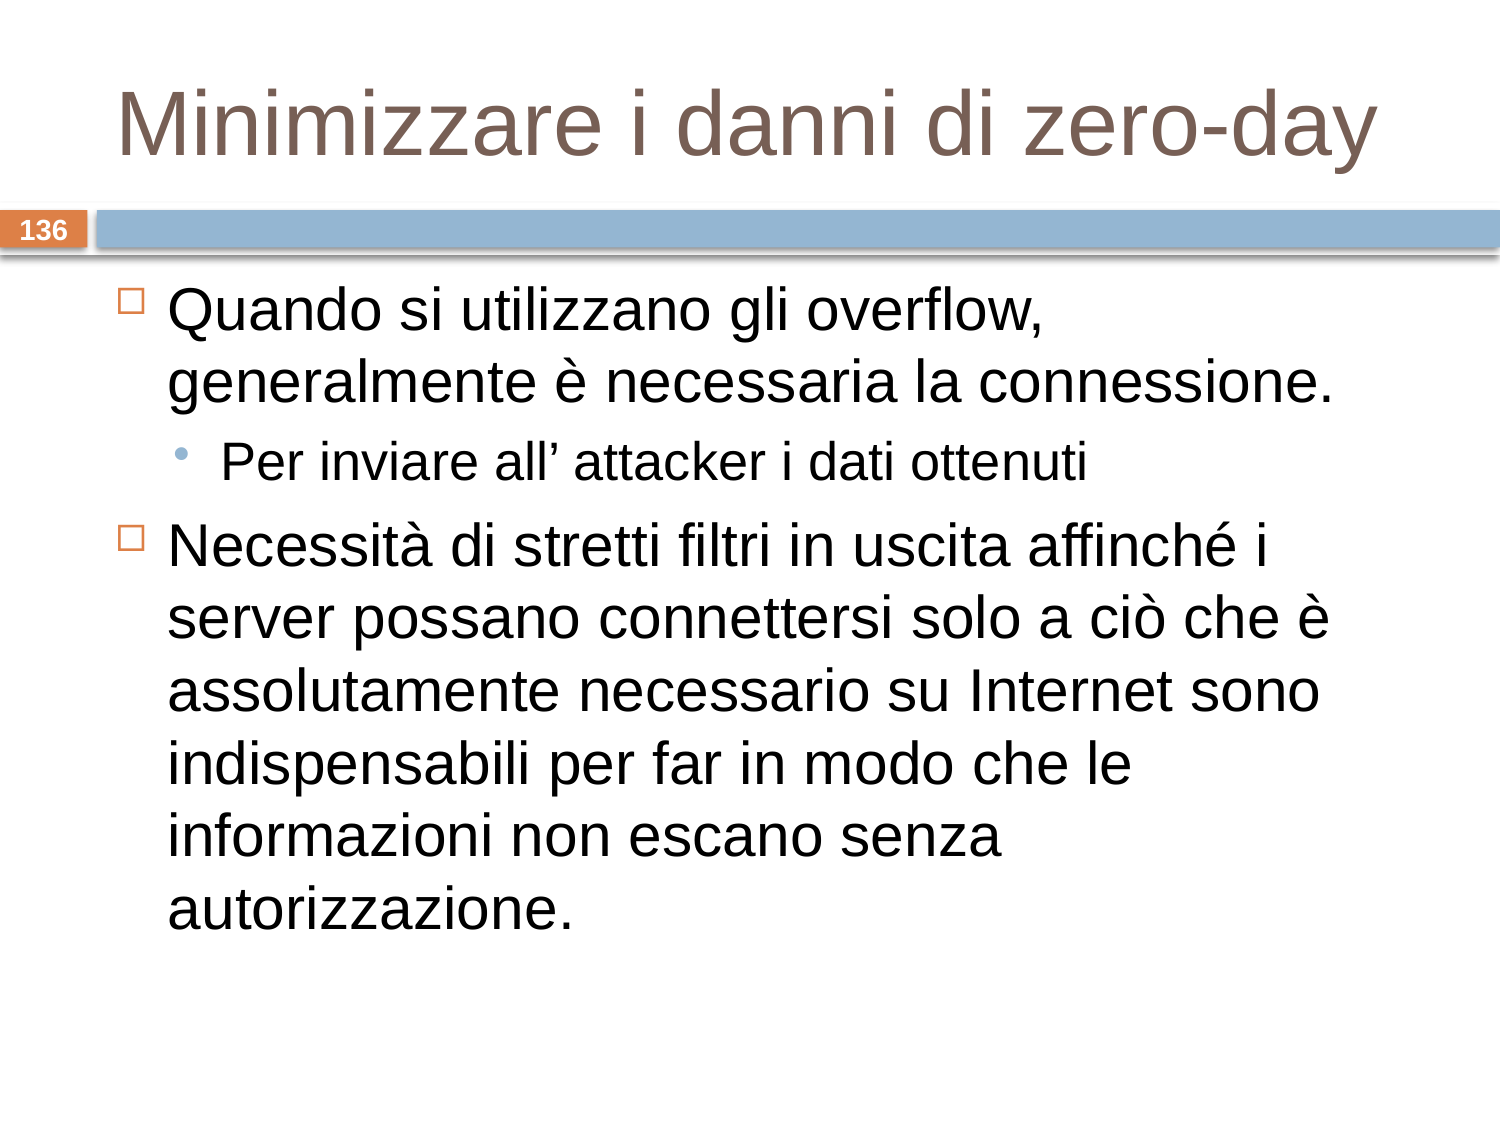

# Minimizzare i danni di zero-day
136
Quando si utilizzano gli overflow, generalmente è necessaria la connessione.
Per inviare all’ attacker i dati ottenuti
Necessità di stretti filtri in uscita affinché i server possano connettersi solo a ciò che è assolutamente necessario su Internet sono indispensabili per far in modo che le informazioni non escano senza autorizzazione.